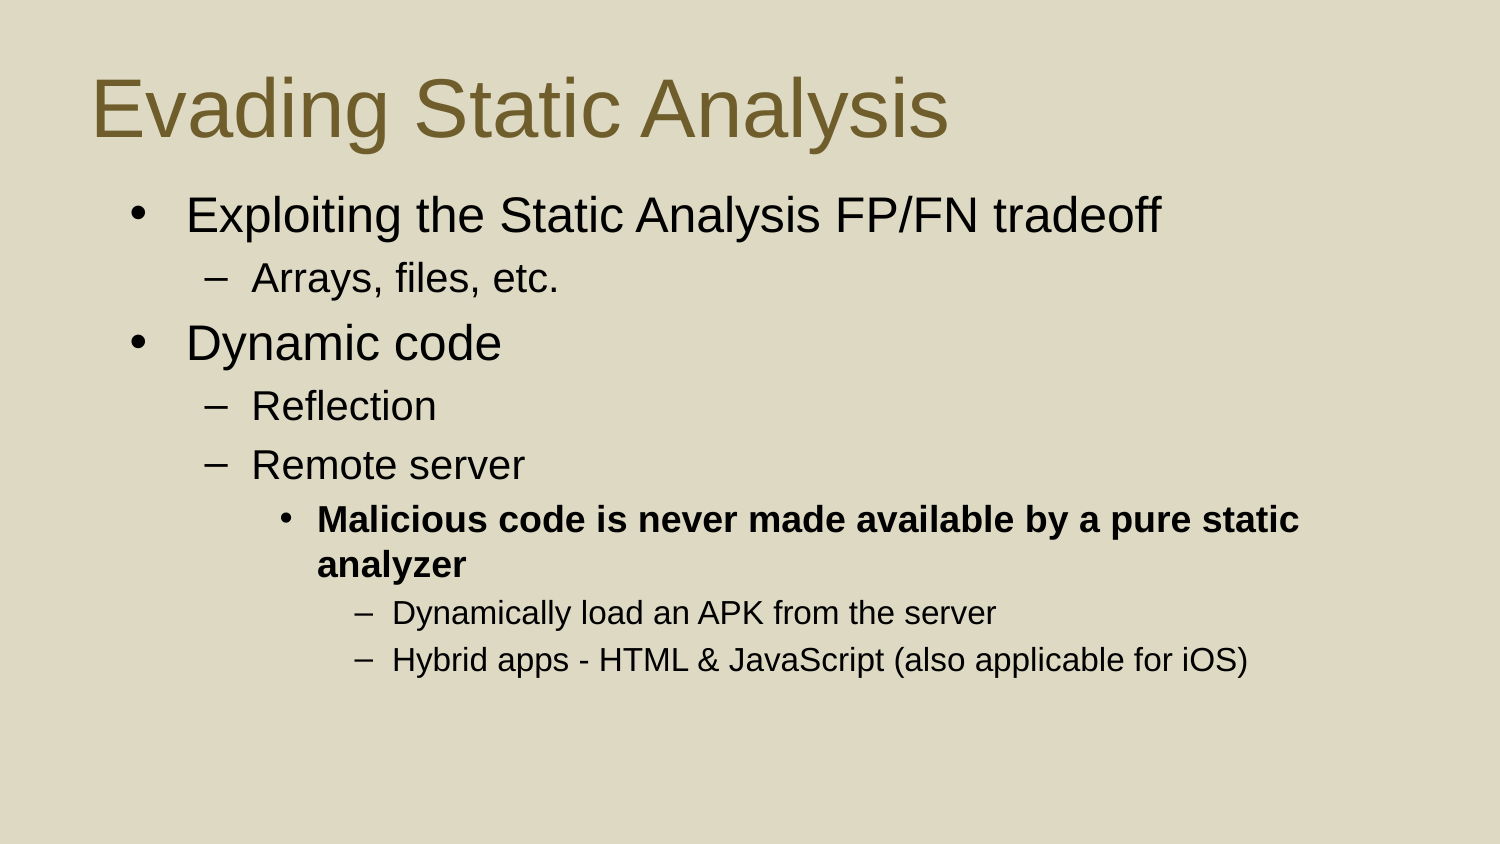

# Evading Static Analysis
Exploiting the Static Analysis FP/FN tradeoff
Arrays, files, etc.
Dynamic code
Reflection
Remote server
Malicious code is never made available by a pure static analyzer
Dynamically load an APK from the server
Hybrid apps - HTML & JavaScript (also applicable for iOS)